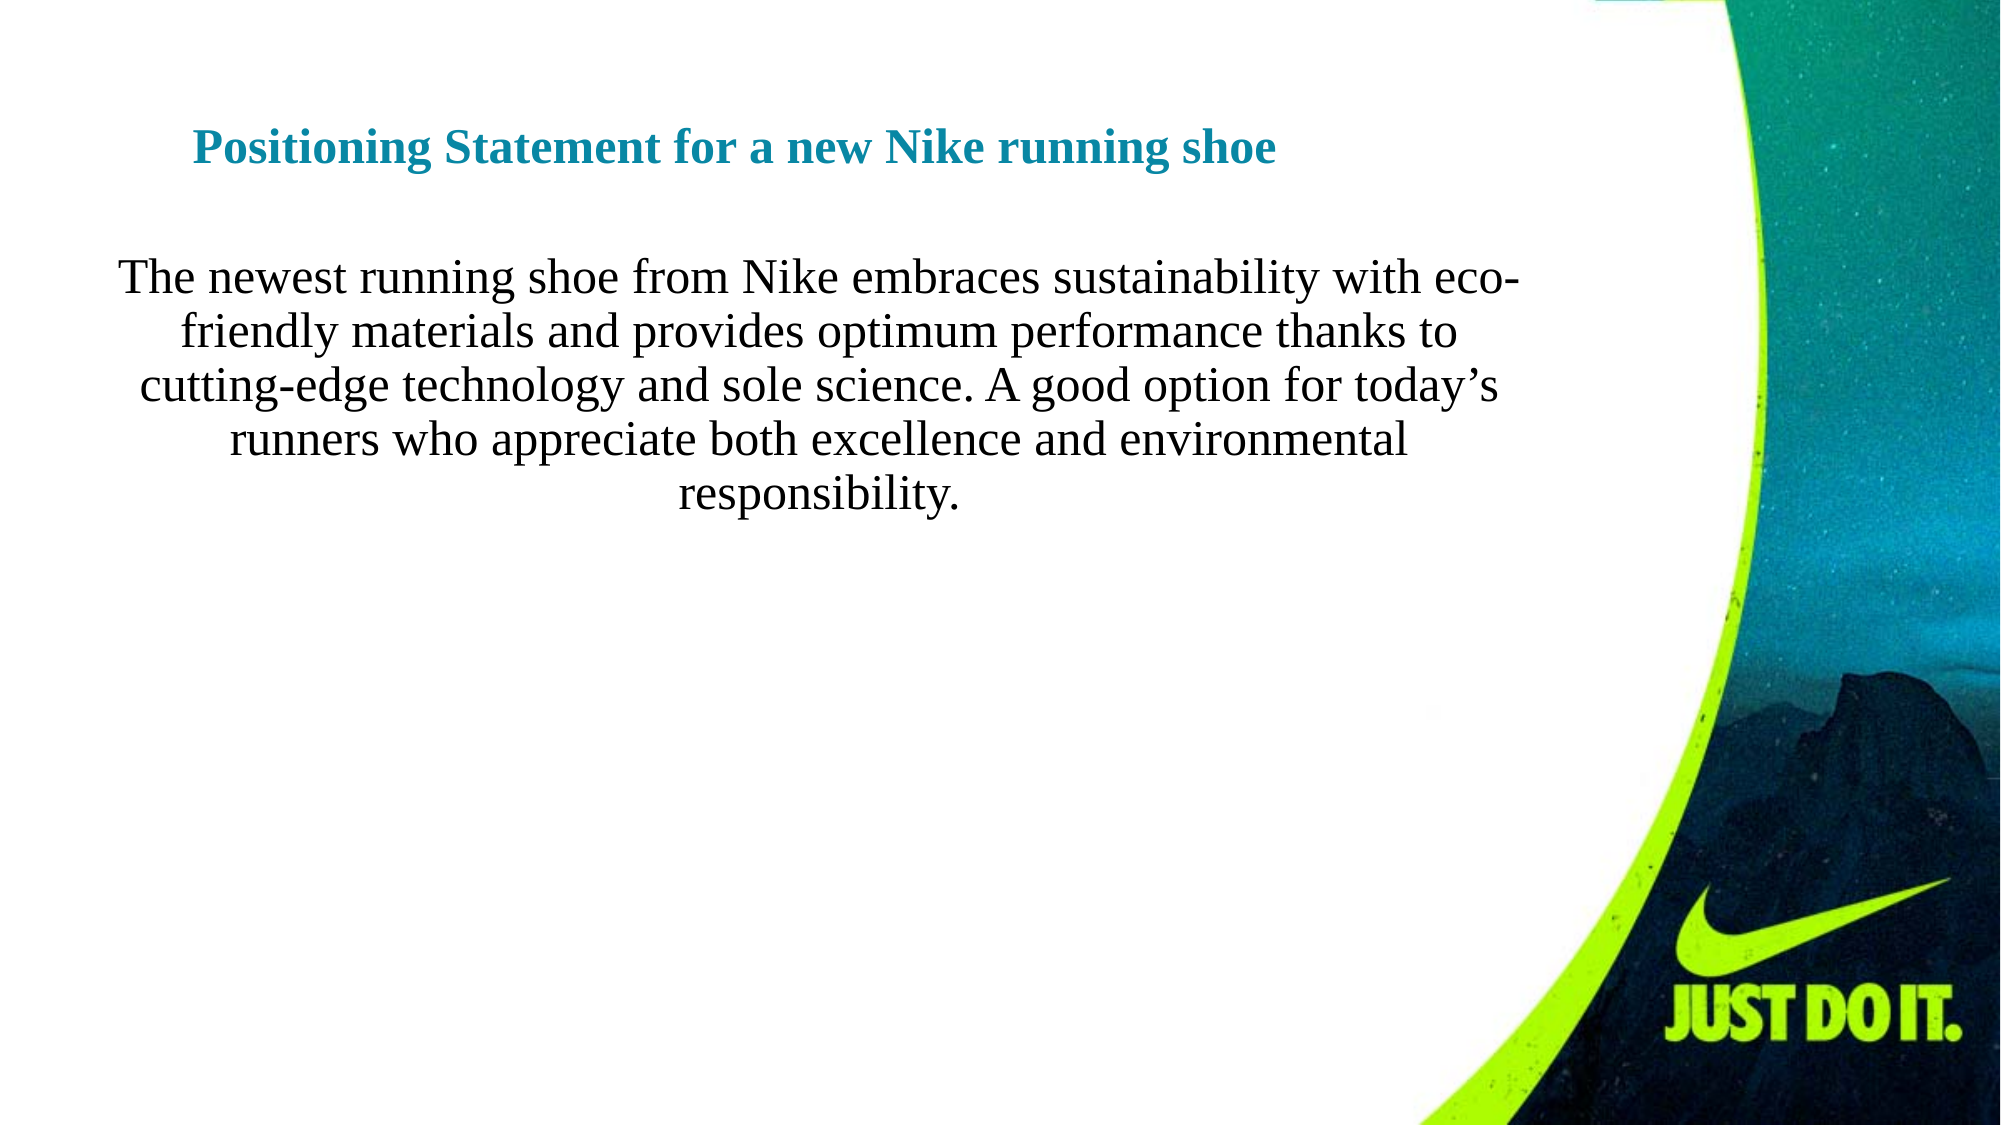

Positioning Statement for a new Nike running shoe
The newest running shoe from Nike embraces sustainability with eco-friendly materials and provides optimum performance thanks to cutting-edge technology and sole science. A good option for today’s runners who appreciate both excellence and environmental responsibility.